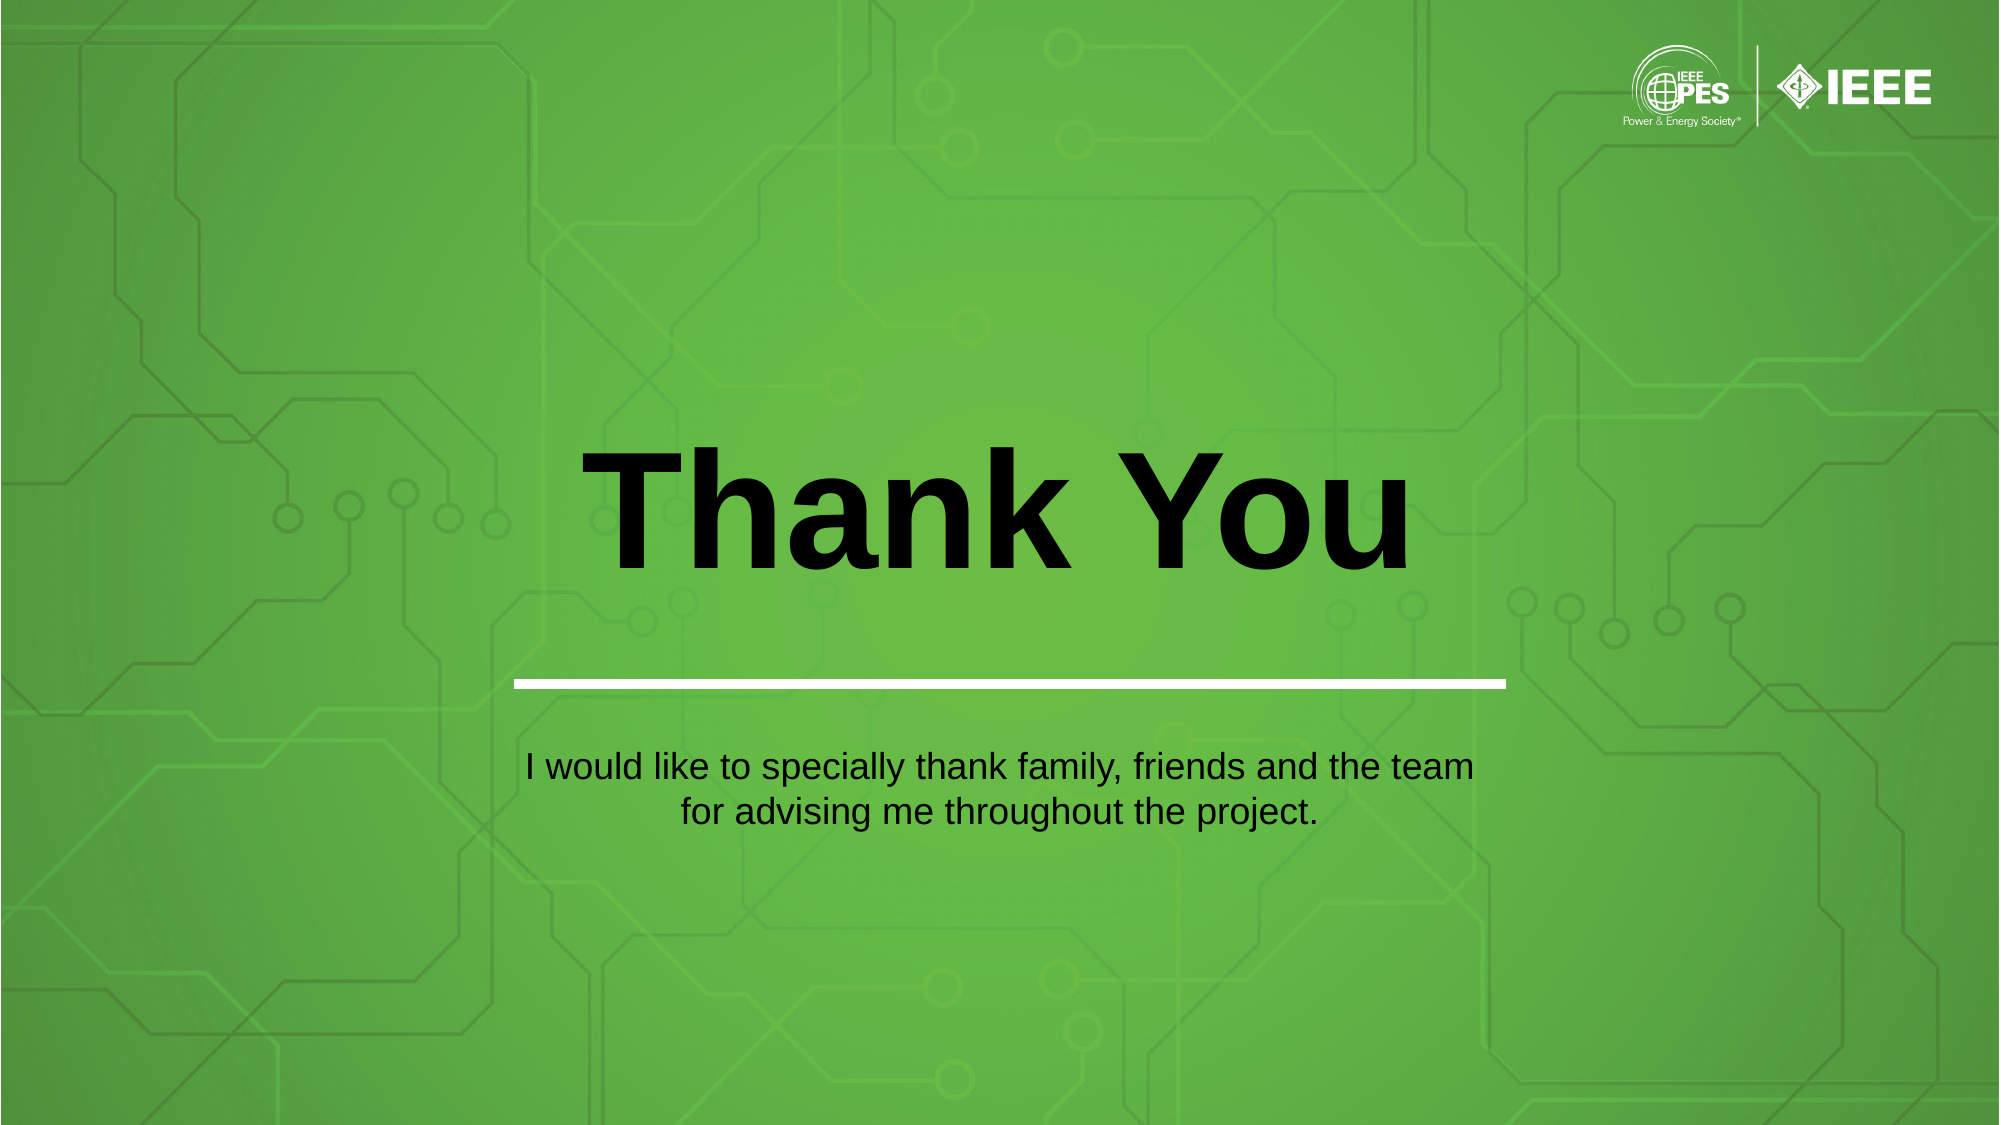

Thank You
I would like to specially thank family, friends and the team for advising me throughout the project.